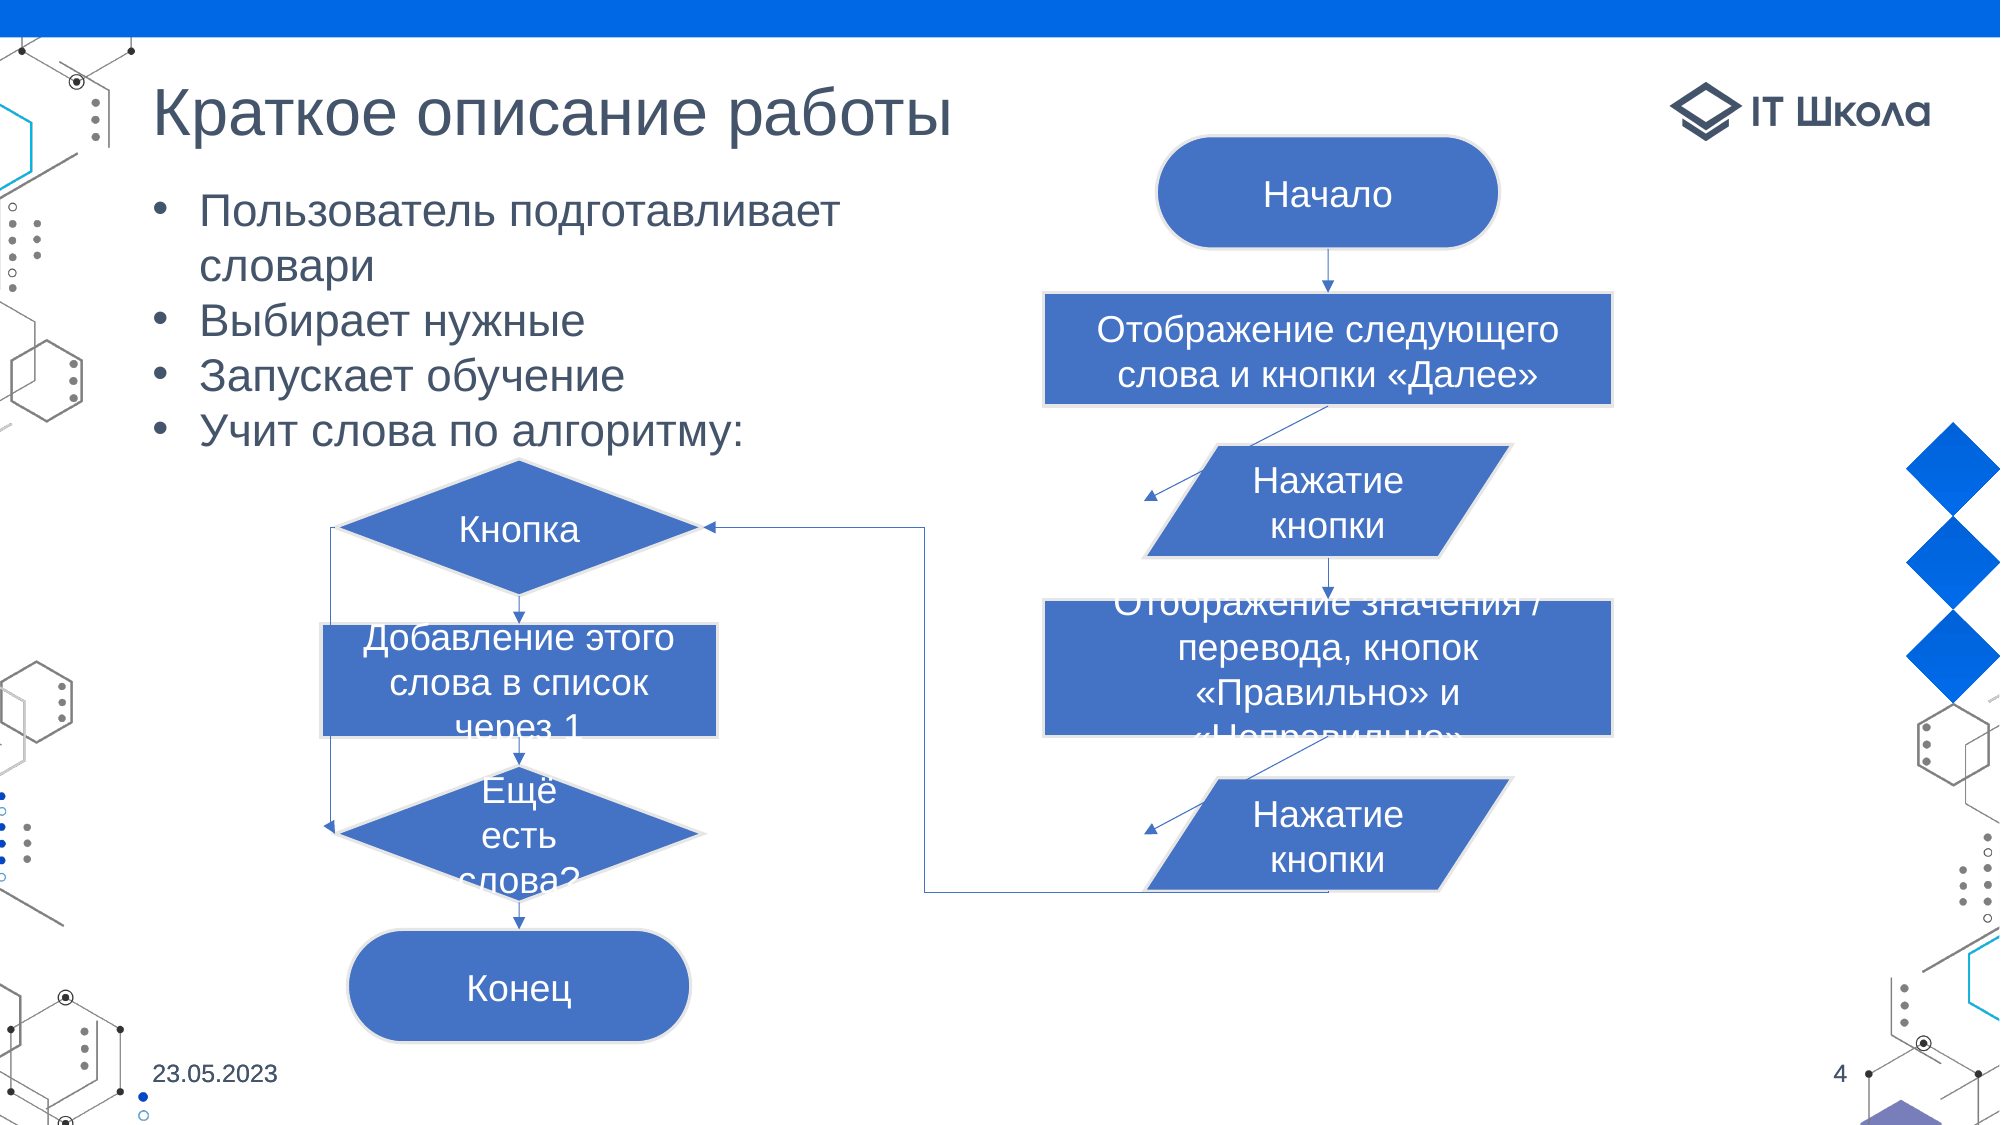

# Краткое описание работы
Начало
Пользователь подготавливает словари
Выбирает нужные
Запускает обучение
Учит слова по алгоритму:
Отображение следующего слова и кнопки «Далее»
Нажатие кнопки
Кнопка
Отображение значения / перевода, кнопок «Правильно» и «Неправильно»
Добавление этого слова в список через 1
Ещё есть слова?
Нажатие кнопки
Конец
23.05.2023
23.05.2023
4
4